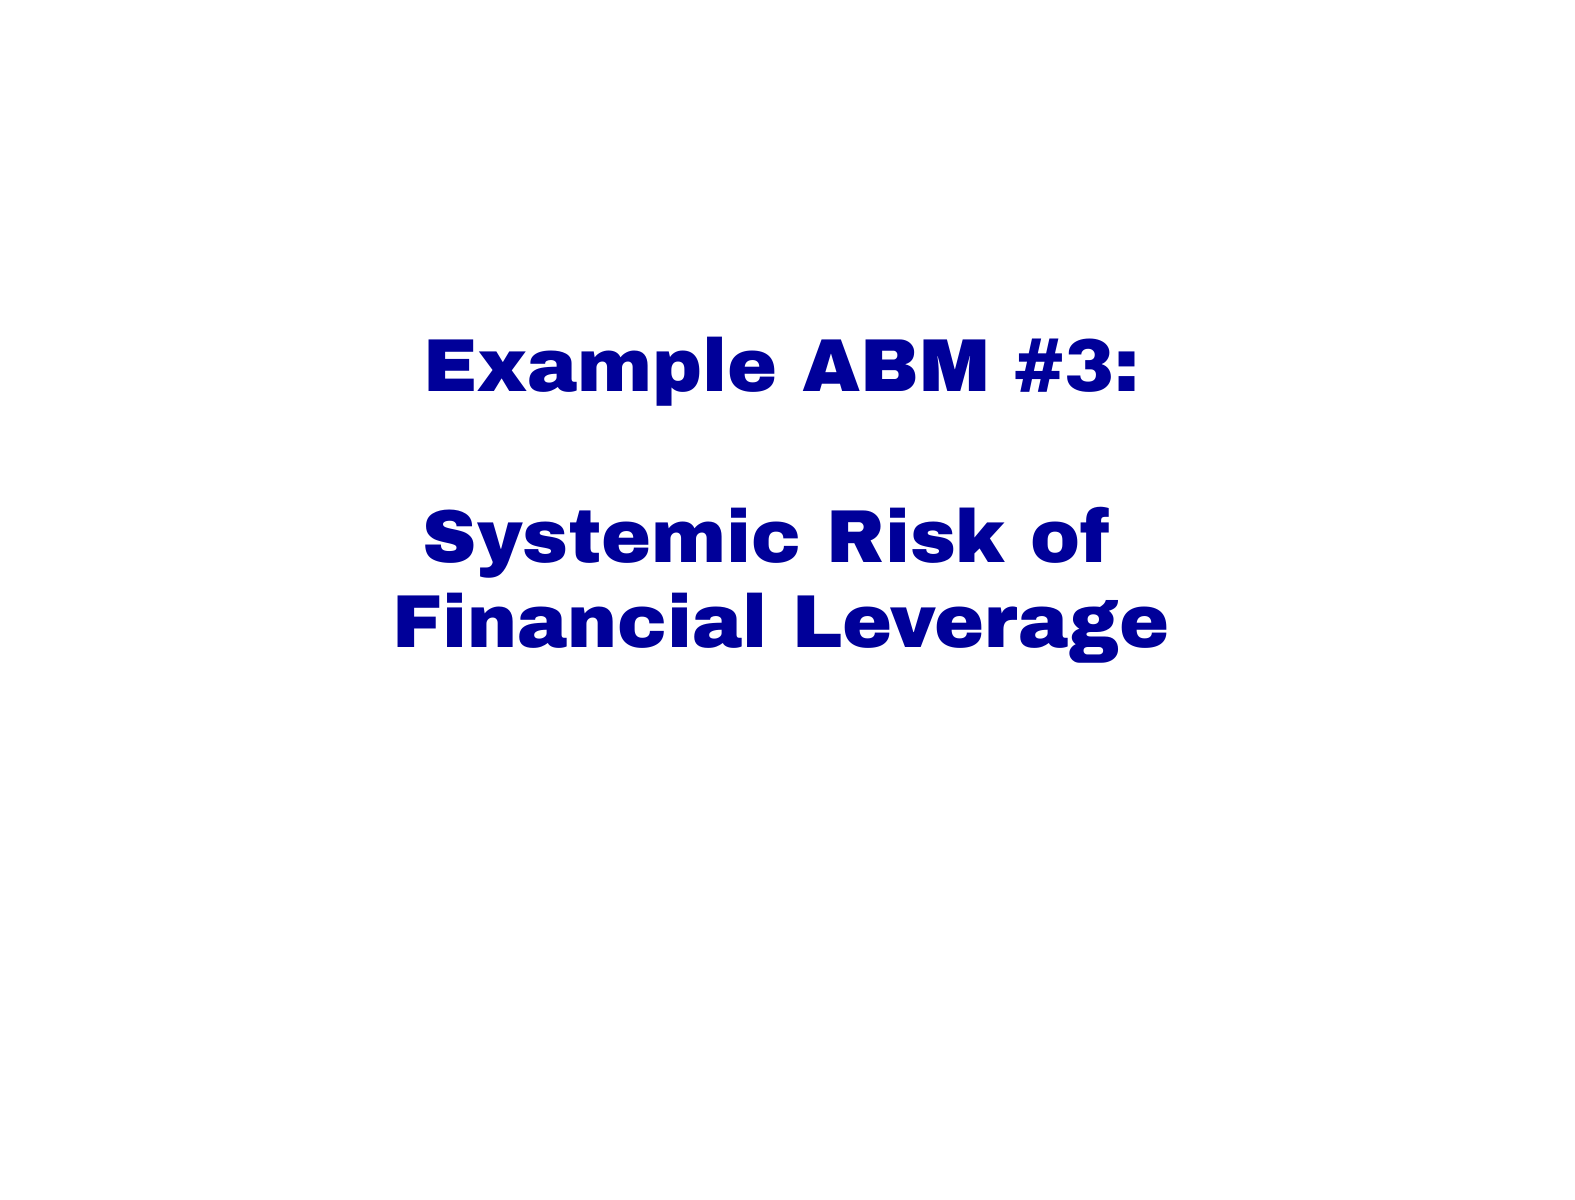

# Example ABM #3: Systemic Risk of Financial Leverage